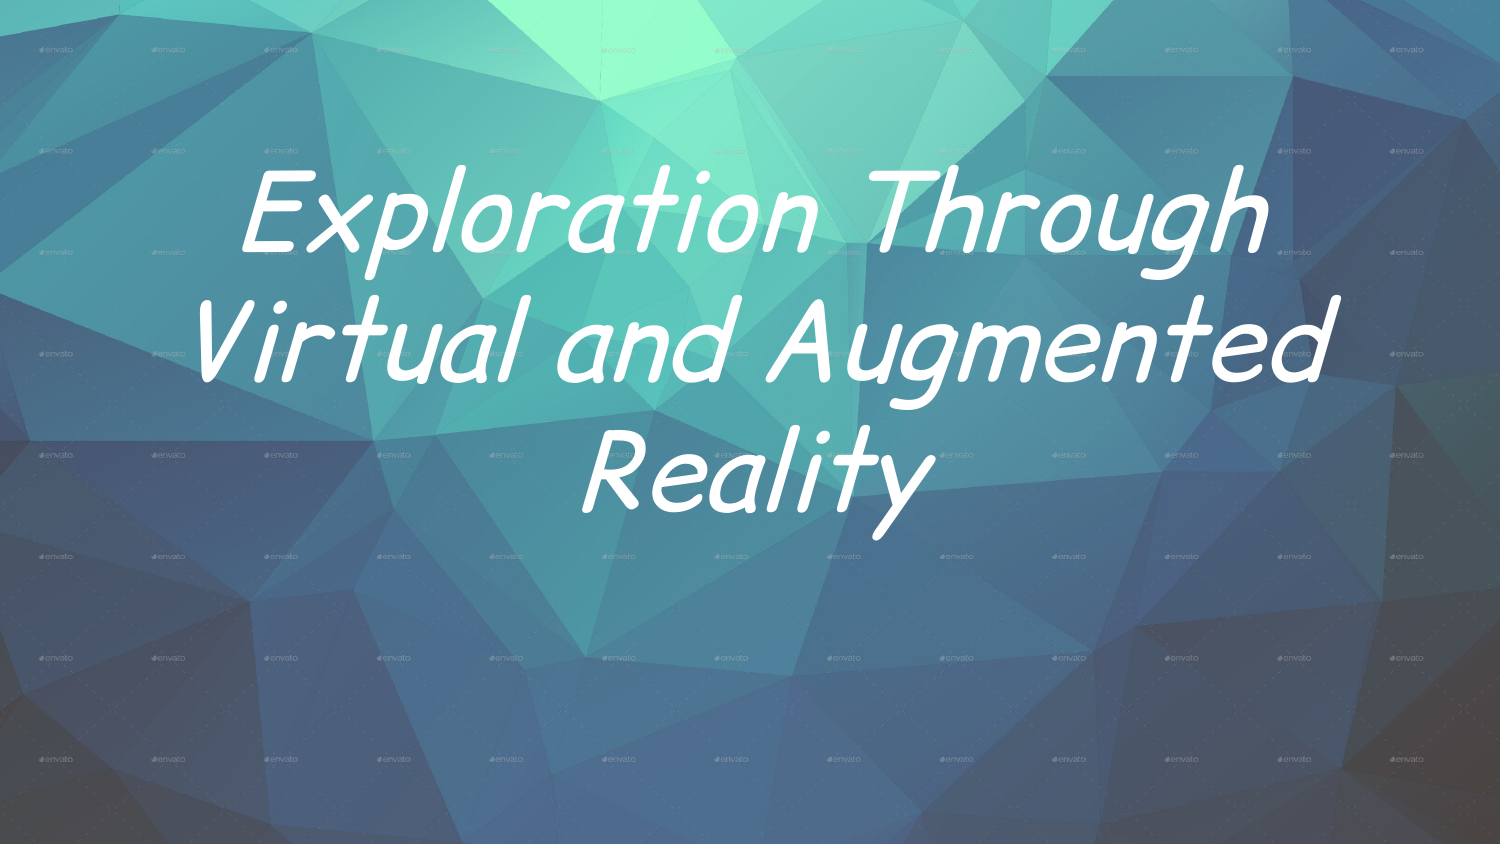

# Exploration Through Virtual and Augmented Reality